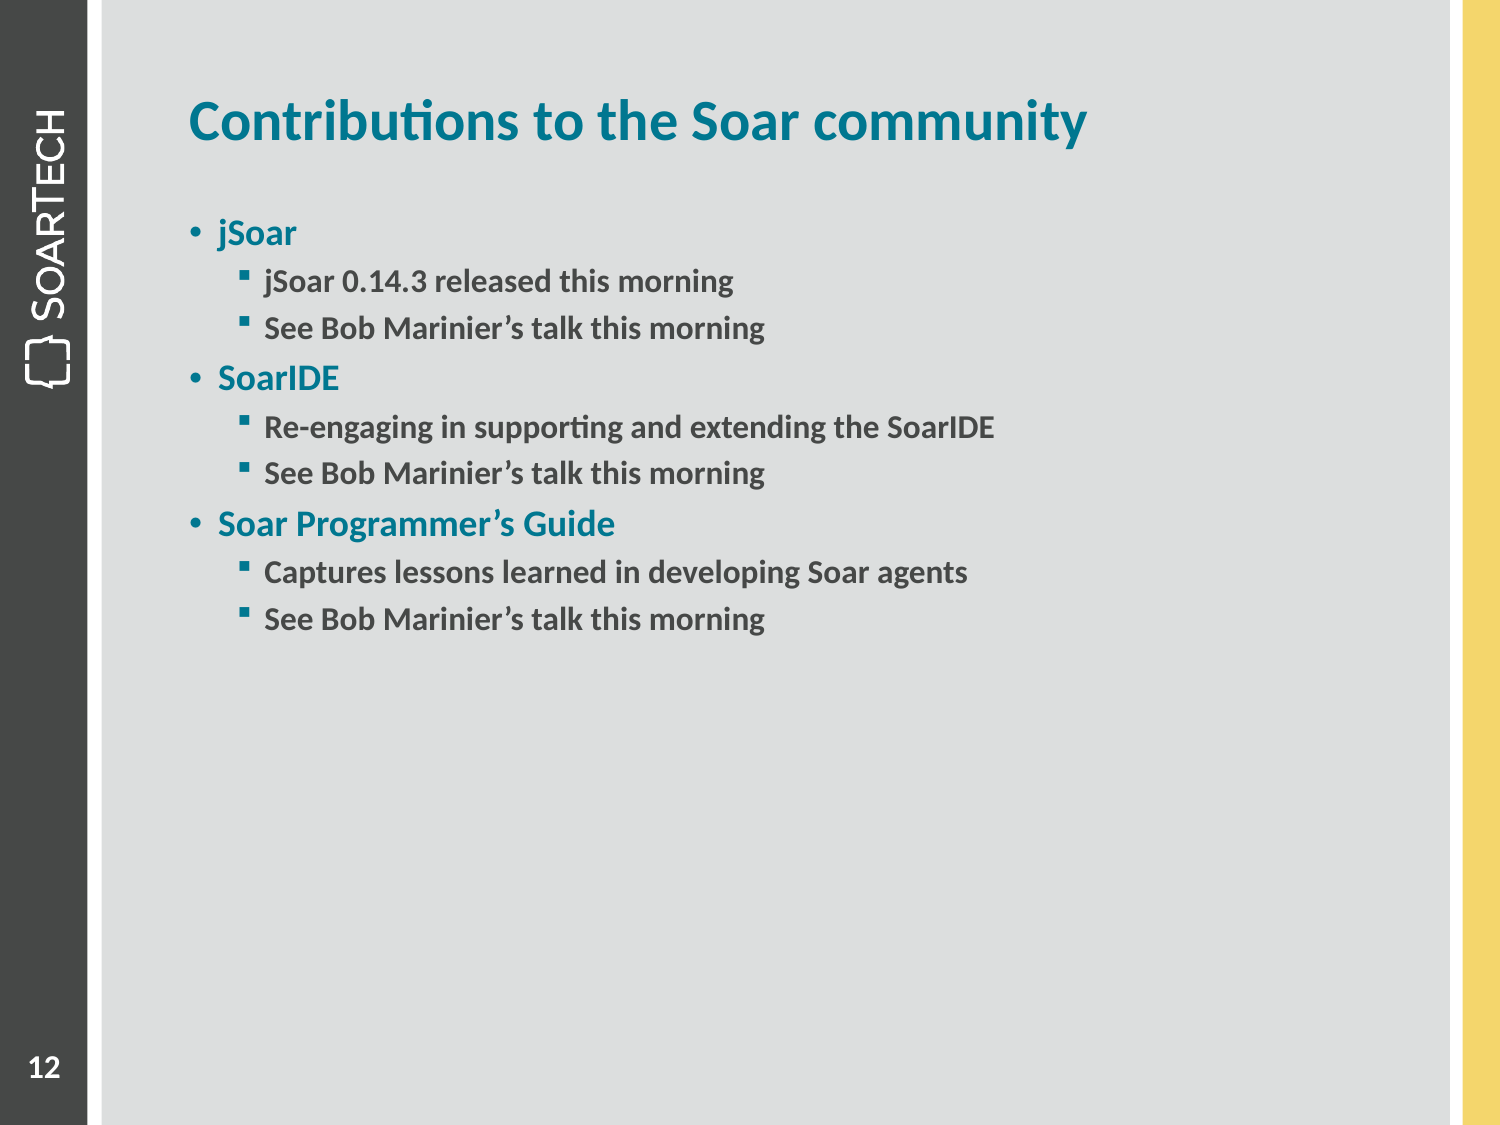

# Contributions to the Soar community
jSoar
jSoar 0.14.3 released this morning
See Bob Marinier’s talk this morning
SoarIDE
Re-engaging in supporting and extending the SoarIDE
See Bob Marinier’s talk this morning
Soar Programmer’s Guide
Captures lessons learned in developing Soar agents
See Bob Marinier’s talk this morning

12
6/5/15